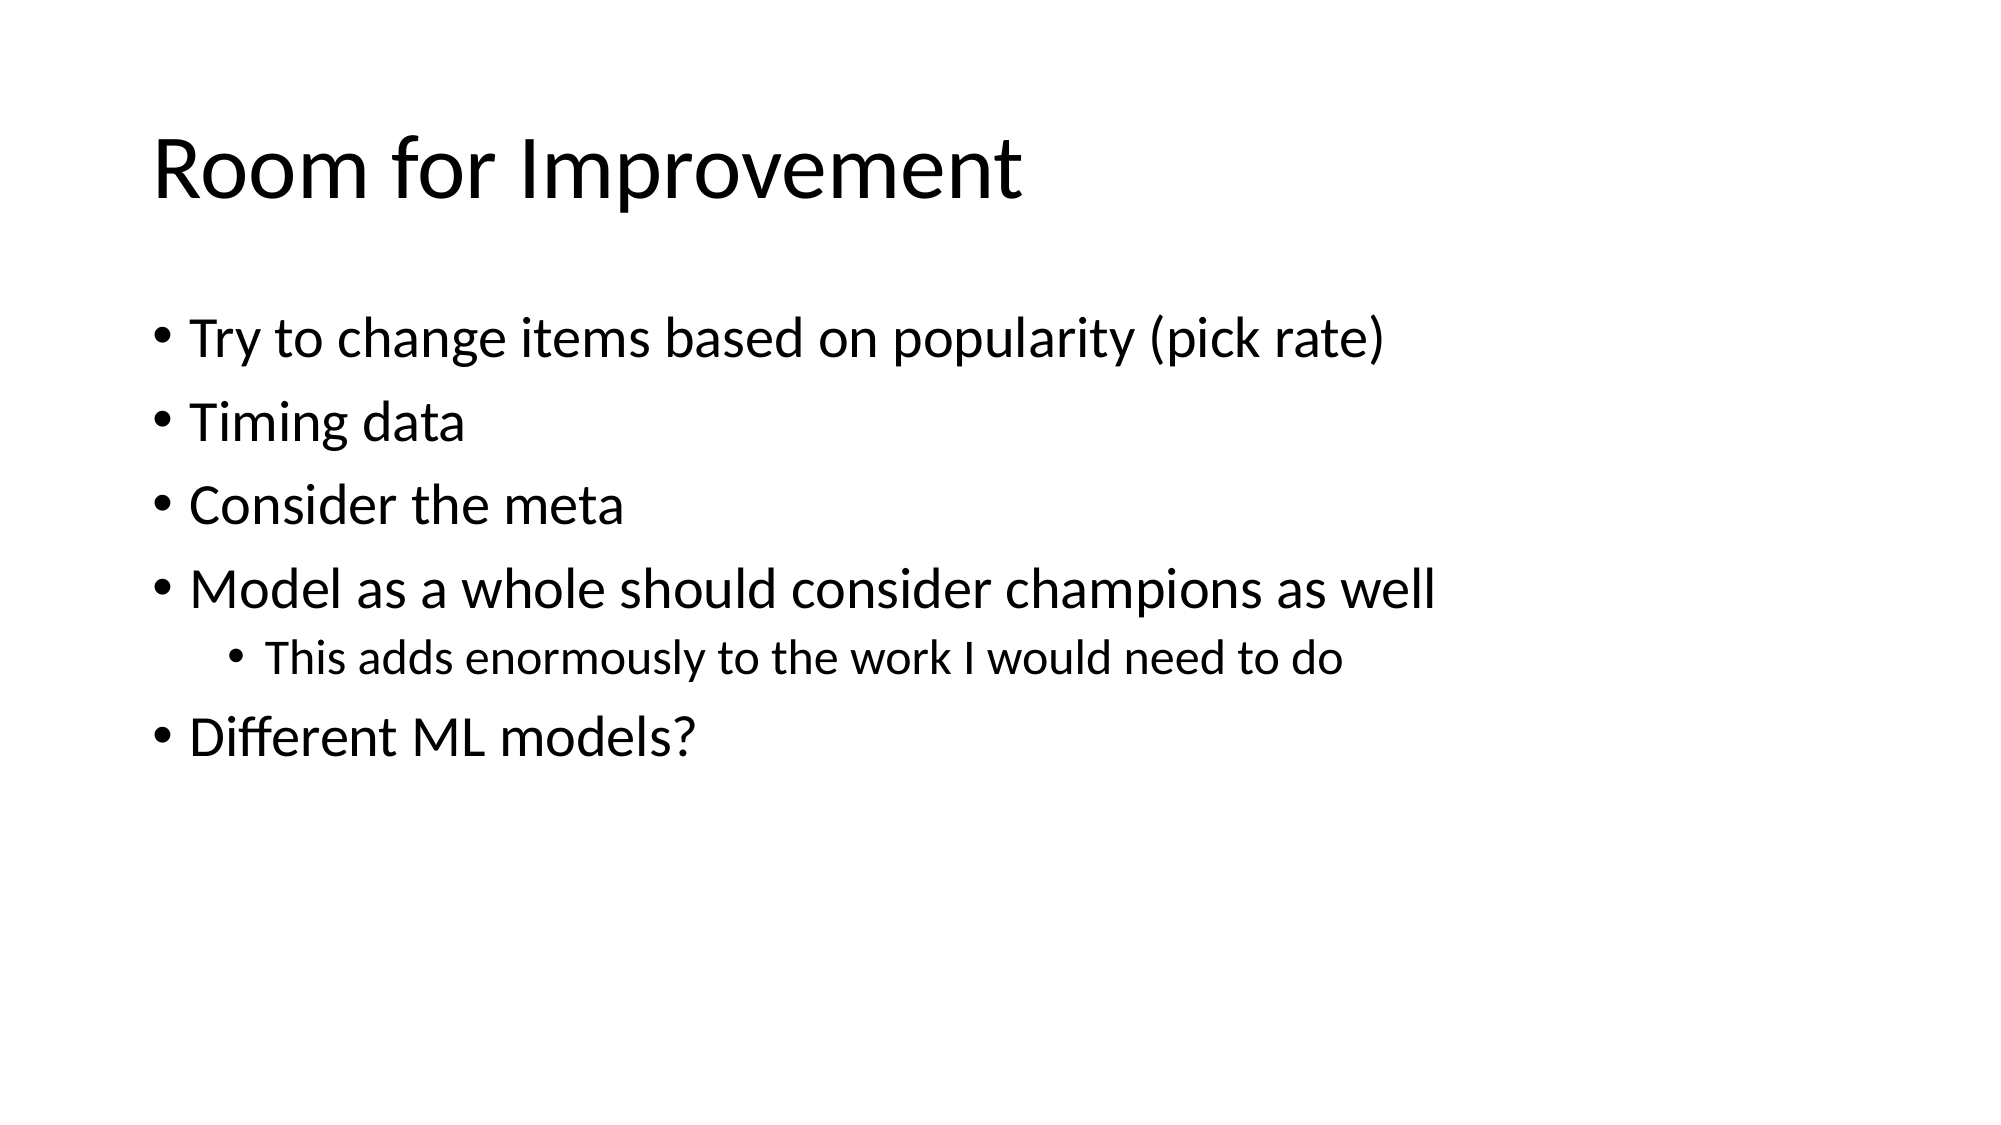

# Room for Improvement
Try to change items based on popularity (pick rate)
Timing data
Consider the meta
Model as a whole should consider champions as well
This adds enormously to the work I would need to do
Different ML models?